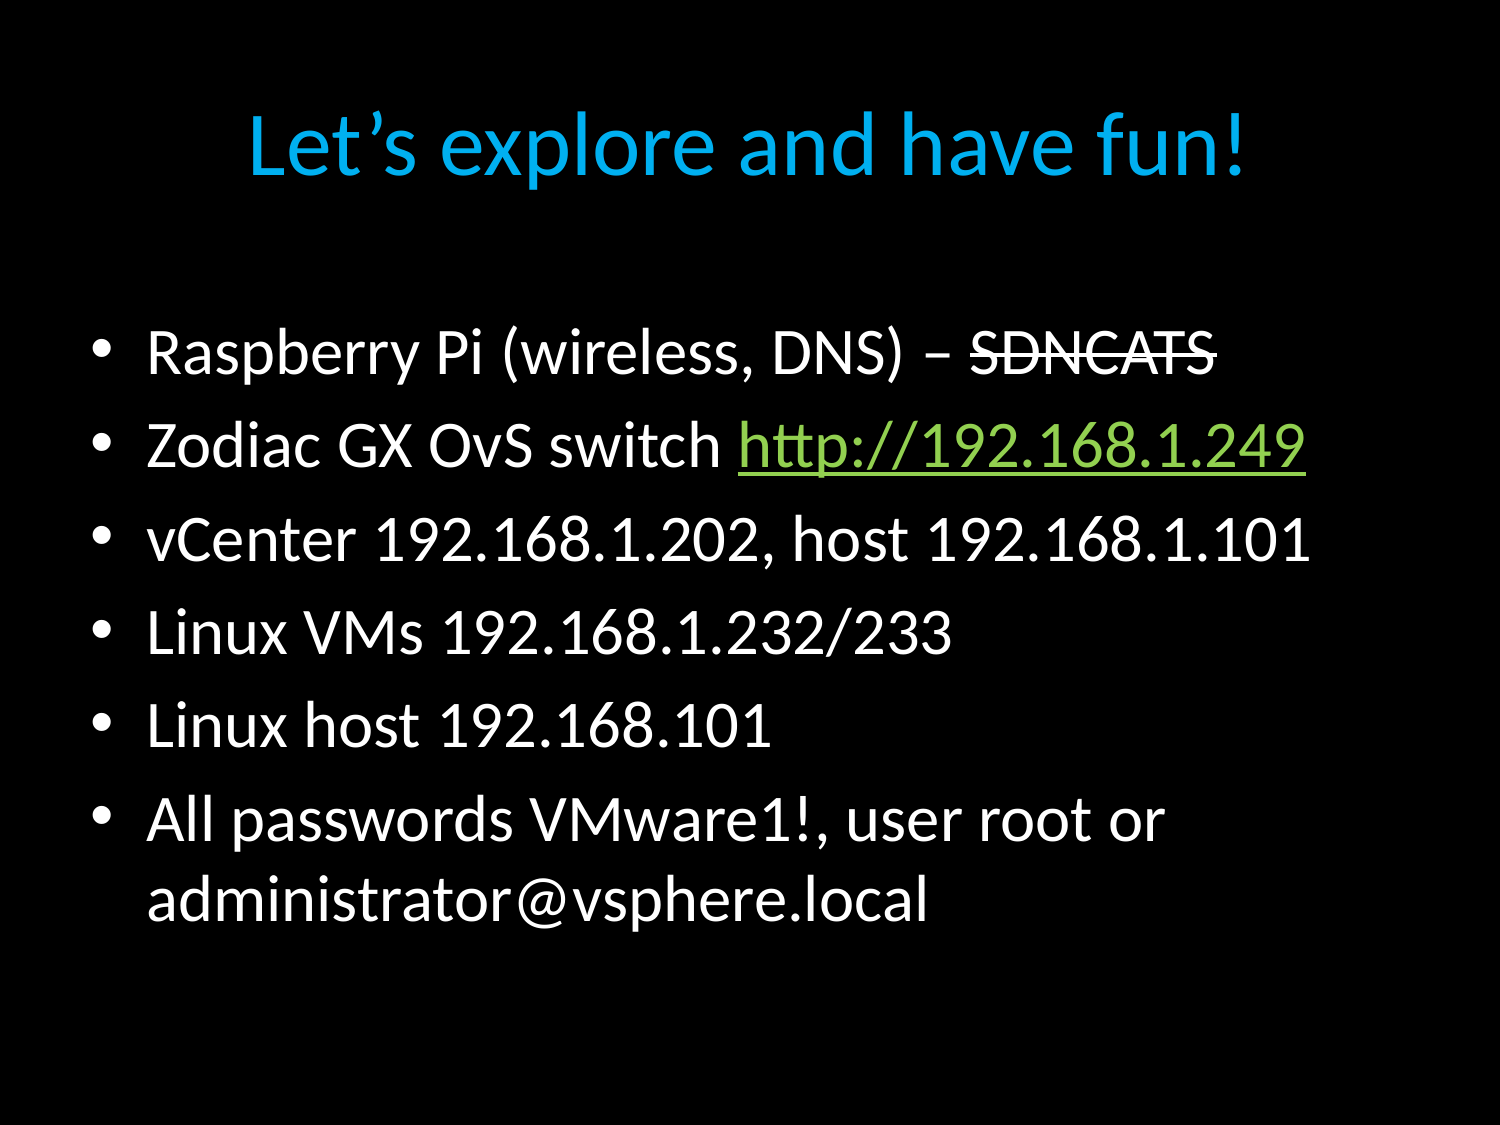

# Let’s explore and have fun!
Raspberry Pi (wireless, DNS) – SDNCATS
Zodiac GX OvS switch http://192.168.1.249
vCenter 192.168.1.202, host 192.168.1.101
Linux VMs 192.168.1.232/233
Linux host 192.168.101
All passwords VMware1!, user root or administrator@vsphere.local